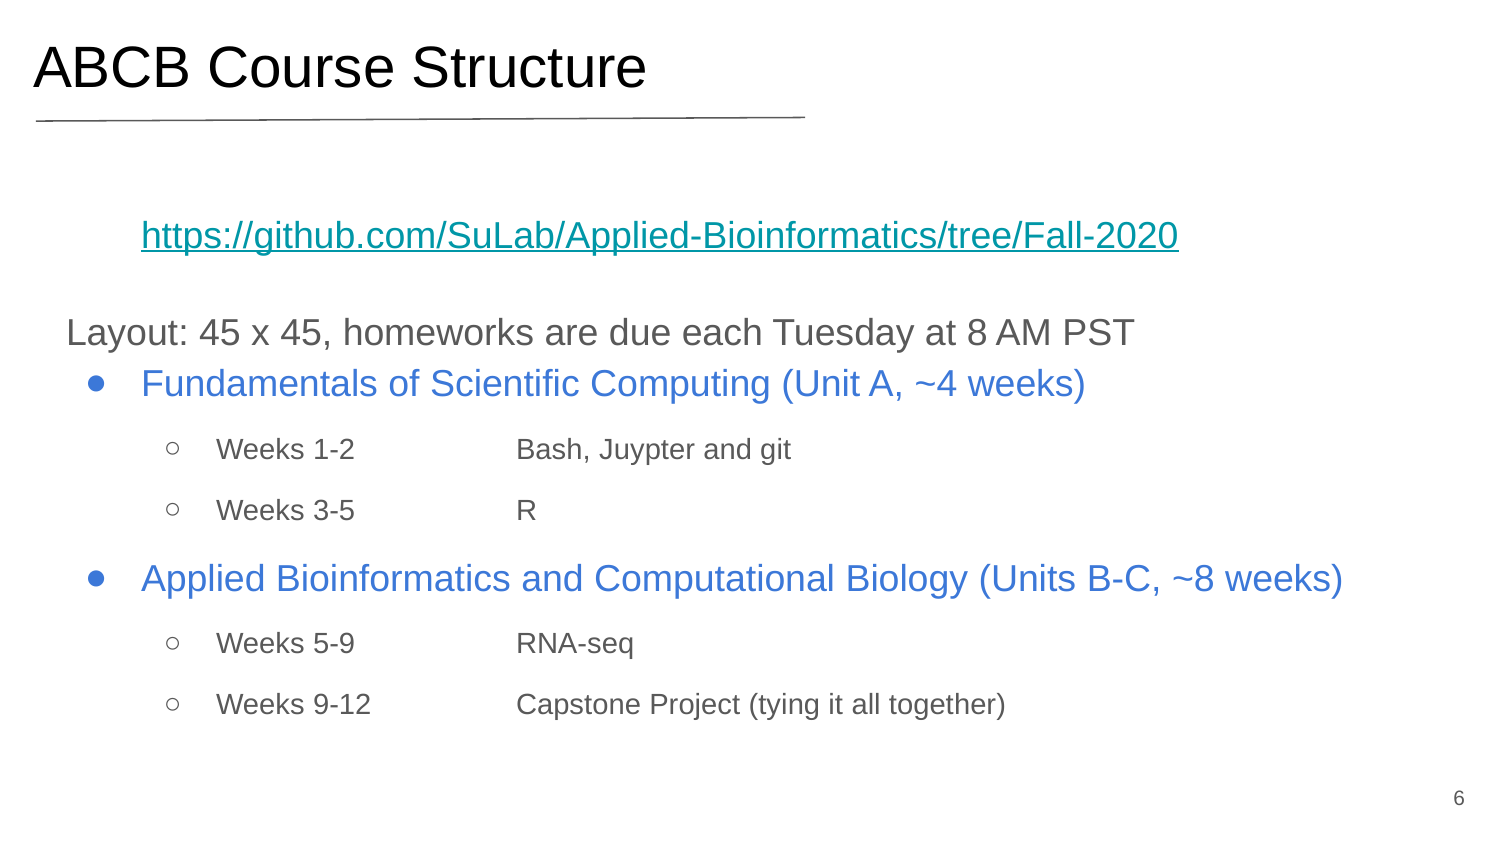

ABCB Course Structure
https://github.com/SuLab/Applied-Bioinformatics/tree/Fall-2020
Layout: 45 x 45, homeworks are due each Tuesday at 8 AM PST
Fundamentals of Scientific Computing (Unit A, ~4 weeks)
Weeks 1-2 		Bash, Juypter and git
Weeks 3-5 		R
Applied Bioinformatics and Computational Biology (Units B-C, ~8 weeks)
Weeks 5-9 		RNA-seq
Weeks 9-12 	Capstone Project (tying it all together)

6